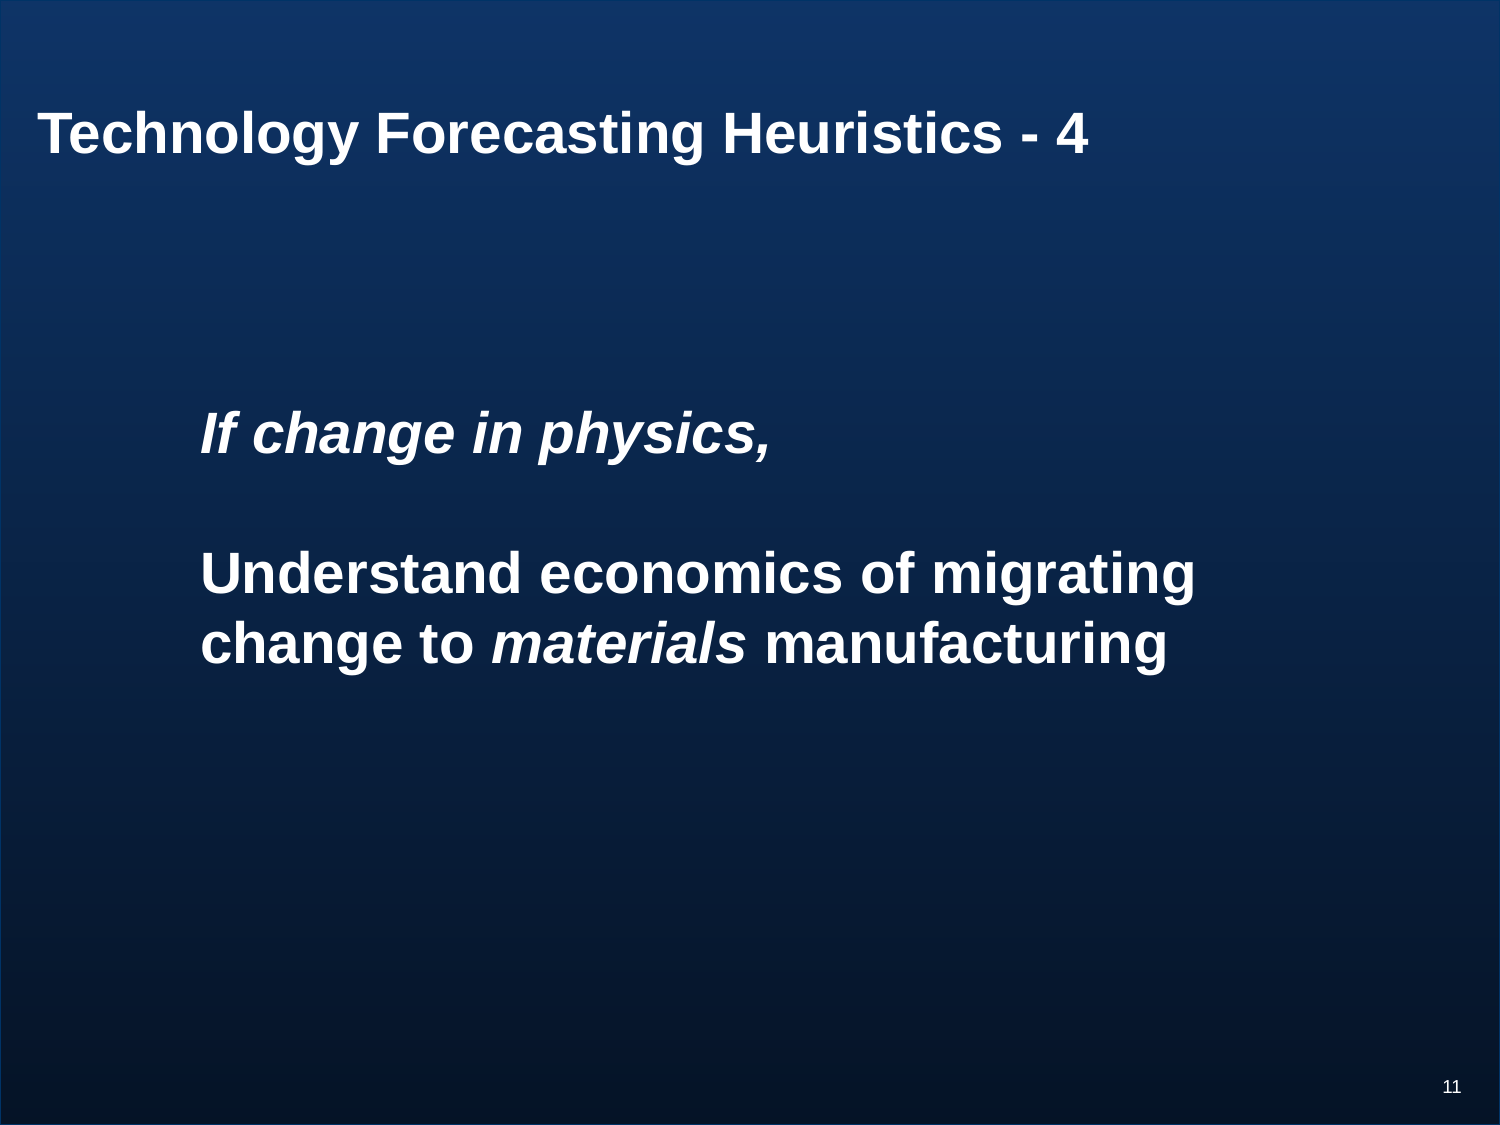

# Technology Forecasting Heuristics - 4

If change in physics,
Understand economics of migrating change to materials manufacturing
11